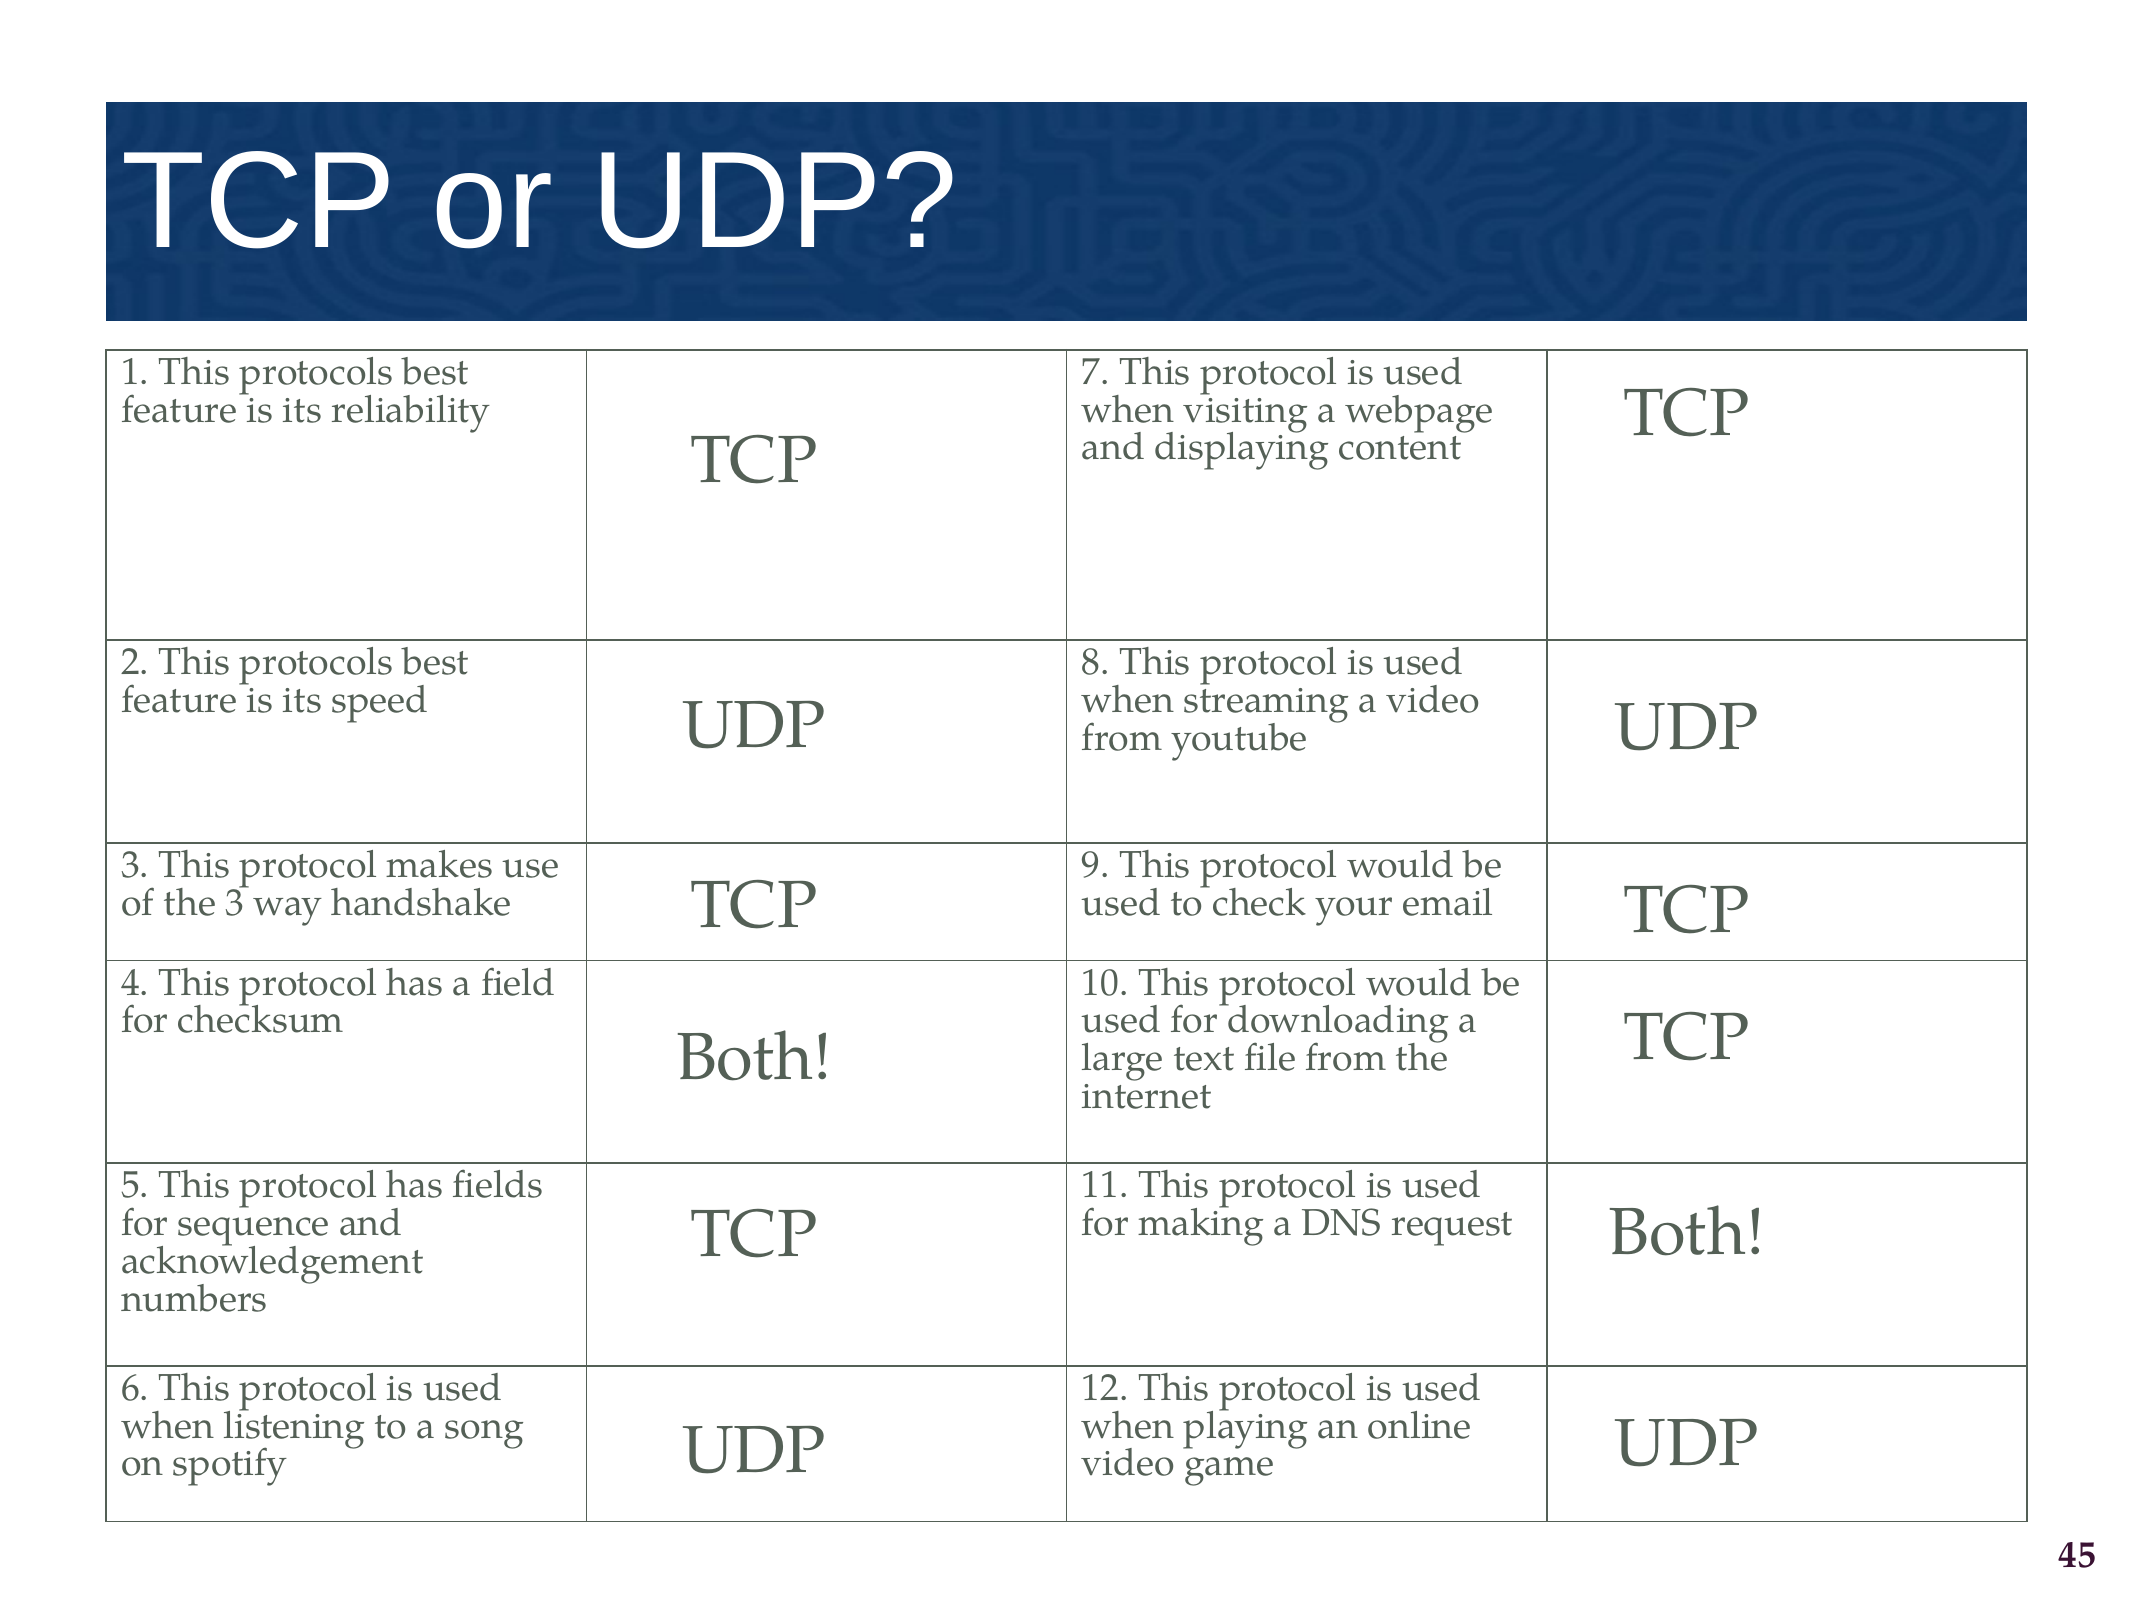

TCP or UDP?
| 1. This protocols best feature is its reliability |  | 7. This protocol is used when visiting a webpage and displaying content |  |
| --- | --- | --- | --- |
| 2. This protocols best feature is its speed |  | 8. This protocol is used when streaming a video from youtube |  |
| 3. This protocol makes use of the 3 way handshake |  | 9. This protocol would be used to check your email |  |
| 4. This protocol has a field for checksum |  | 10. This protocol would be used for downloading a large text file from the internet |  |
| 5. This protocol has fields for sequence and acknowledgement numbers |  | 11. This protocol is used for making a DNS request |  |
| 6. This protocol is used when listening to a song on spotify |  | 12. This protocol is used when playing an online video game |  |
TCP
TCP
UDP
UDP
TCP
TCP
TCP
Both!
Both!
TCP
UDP
UDP
45